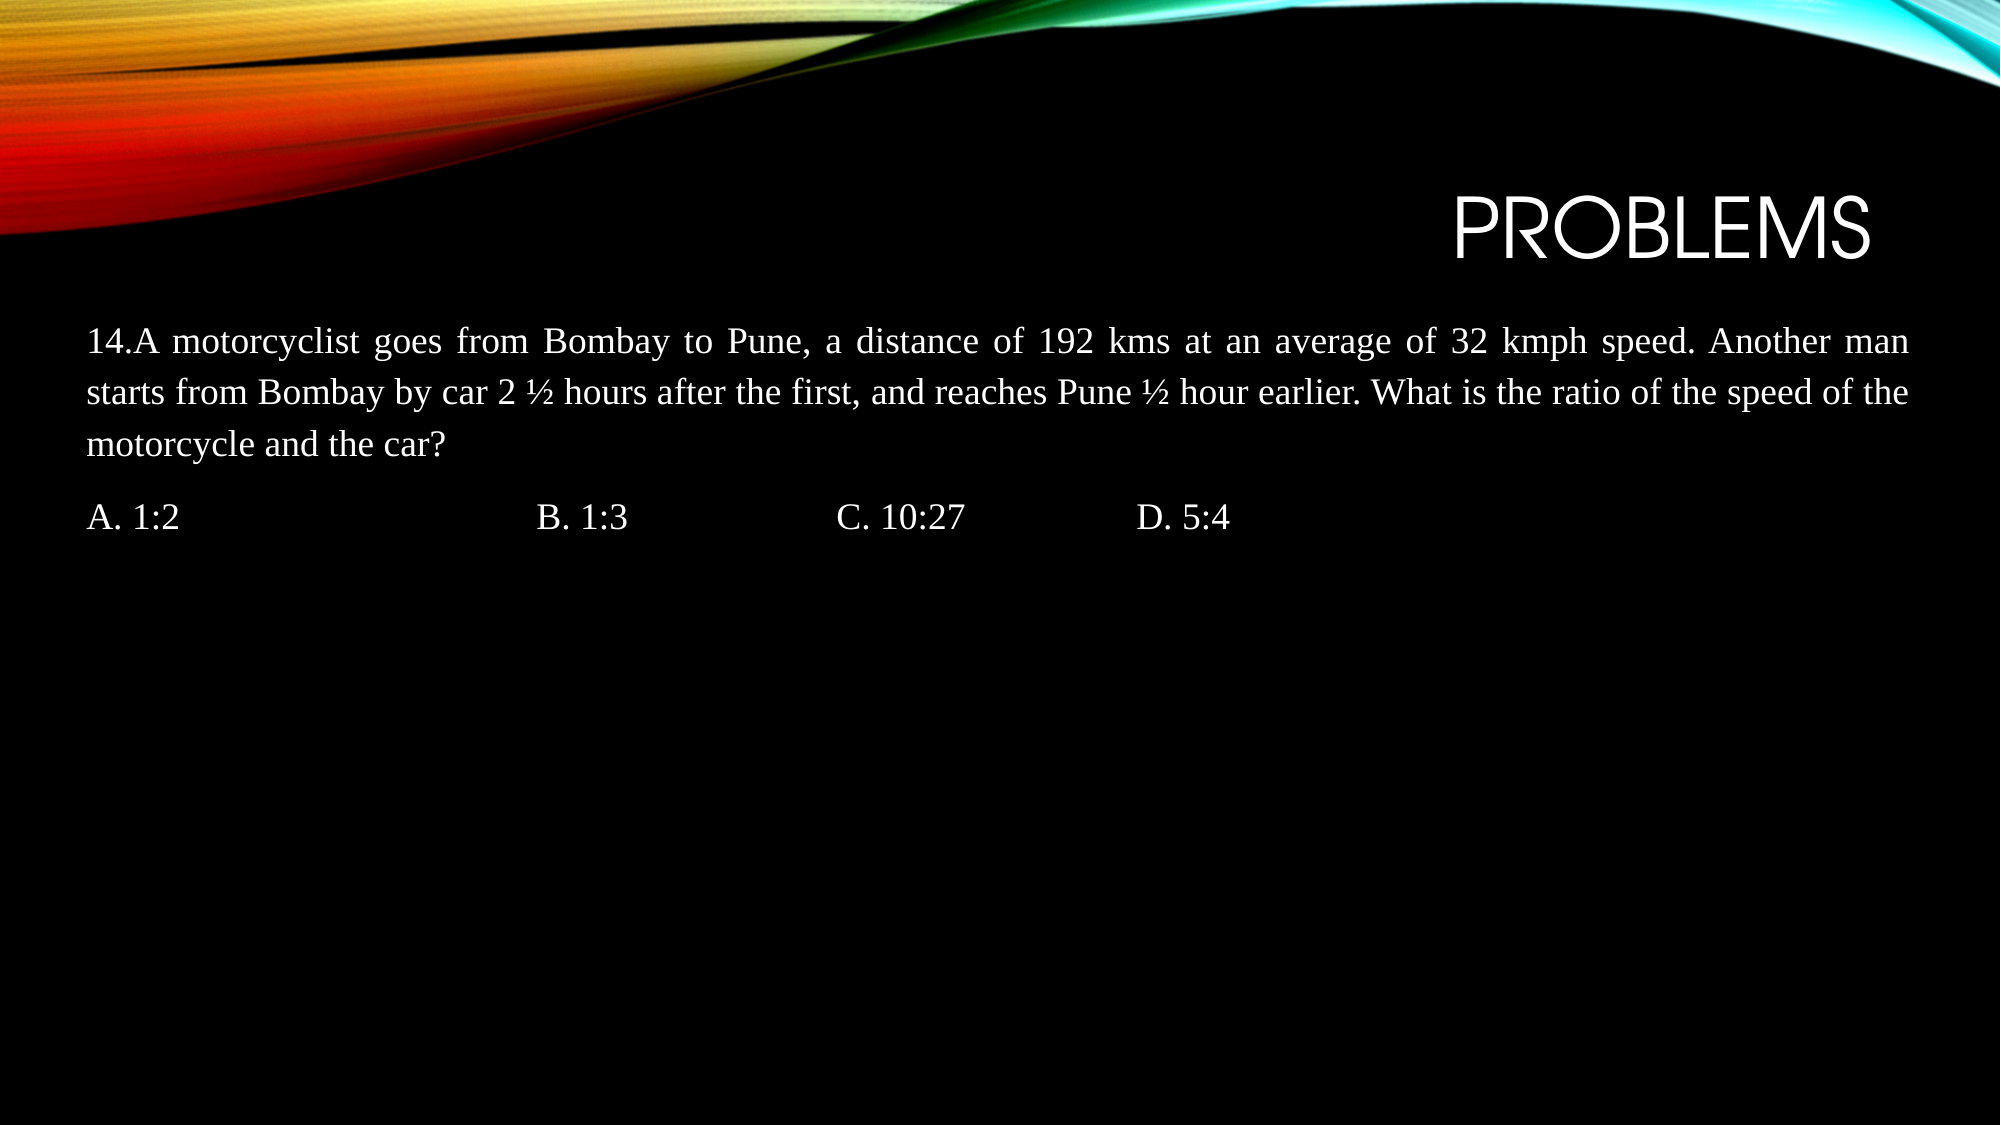

# problems
14.A motorcyclist goes from Bombay to Pune, a distance of 192 kms at an average of 32 kmph speed. Another man starts from Bombay by car 2 ½ hours after the first, and reaches Pune ½ hour earlier. What is the ratio of the speed of the motorcycle and the car?
A. 1:2 			B. 1:3 		C. 10:27 		D. 5:4